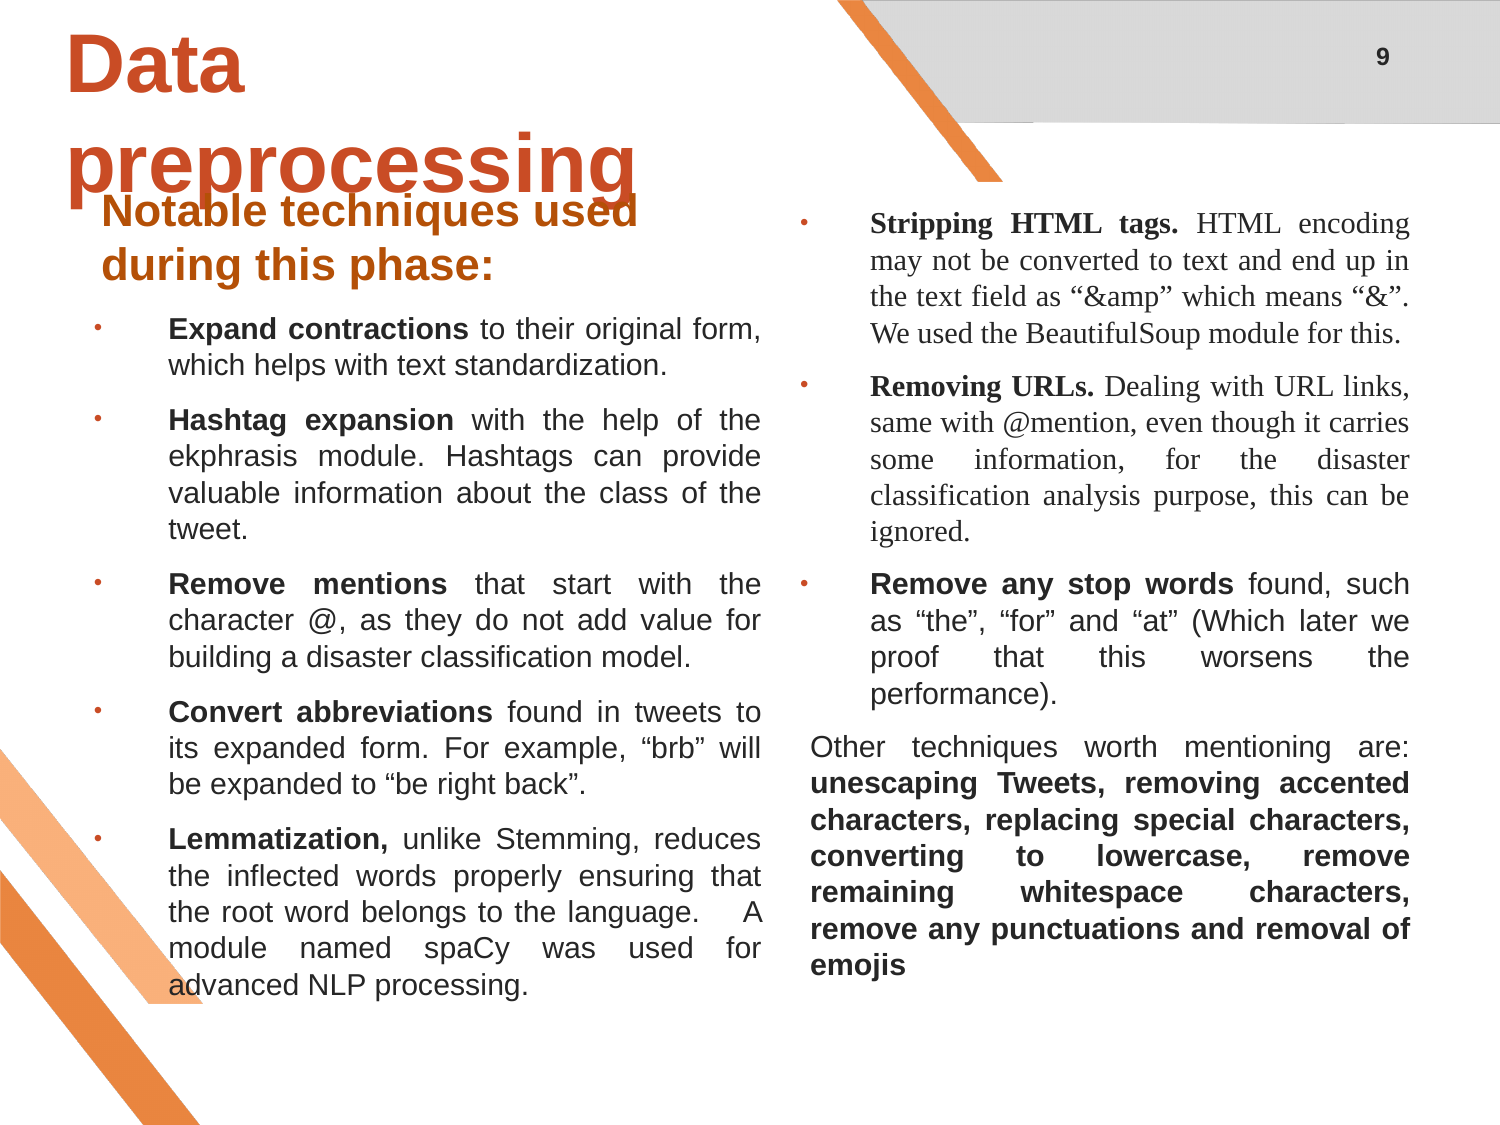

9
# Data preprocessing
Notable techniques used during this phase:
Expand contractions to their original form, which helps with text standardization.
Hashtag expansion with the help of the ekphrasis module. Hashtags can provide valuable information about the class of the tweet.
Remove mentions that start with the character @, as they do not add value for building a disaster classification model.
Convert abbreviations found in tweets to its expanded form. For example, “brb” will be expanded to “be right back”.
Lemmatization, unlike Stemming, reduces the inflected words properly ensuring that the root word belongs to the language.    A module named spaCy was used for advanced NLP processing.

Stripping HTML tags. HTML encoding may not be converted to text and end up in the text field as “&amp” which means “&”. We used the BeautifulSoup module for this.
Removing URLs. Dealing with URL links, same with @mention, even though it carries some information, for the disaster classification analysis purpose, this can be ignored.
Remove any stop words found, such as “the”, “for” and “at” (Which later we proof that this worsens the performance).
Other techniques worth mentioning are: unescaping Tweets, removing accented characters, replacing special characters, converting to lowercase, remove remaining whitespace characters, remove any punctuations and removal of emojis